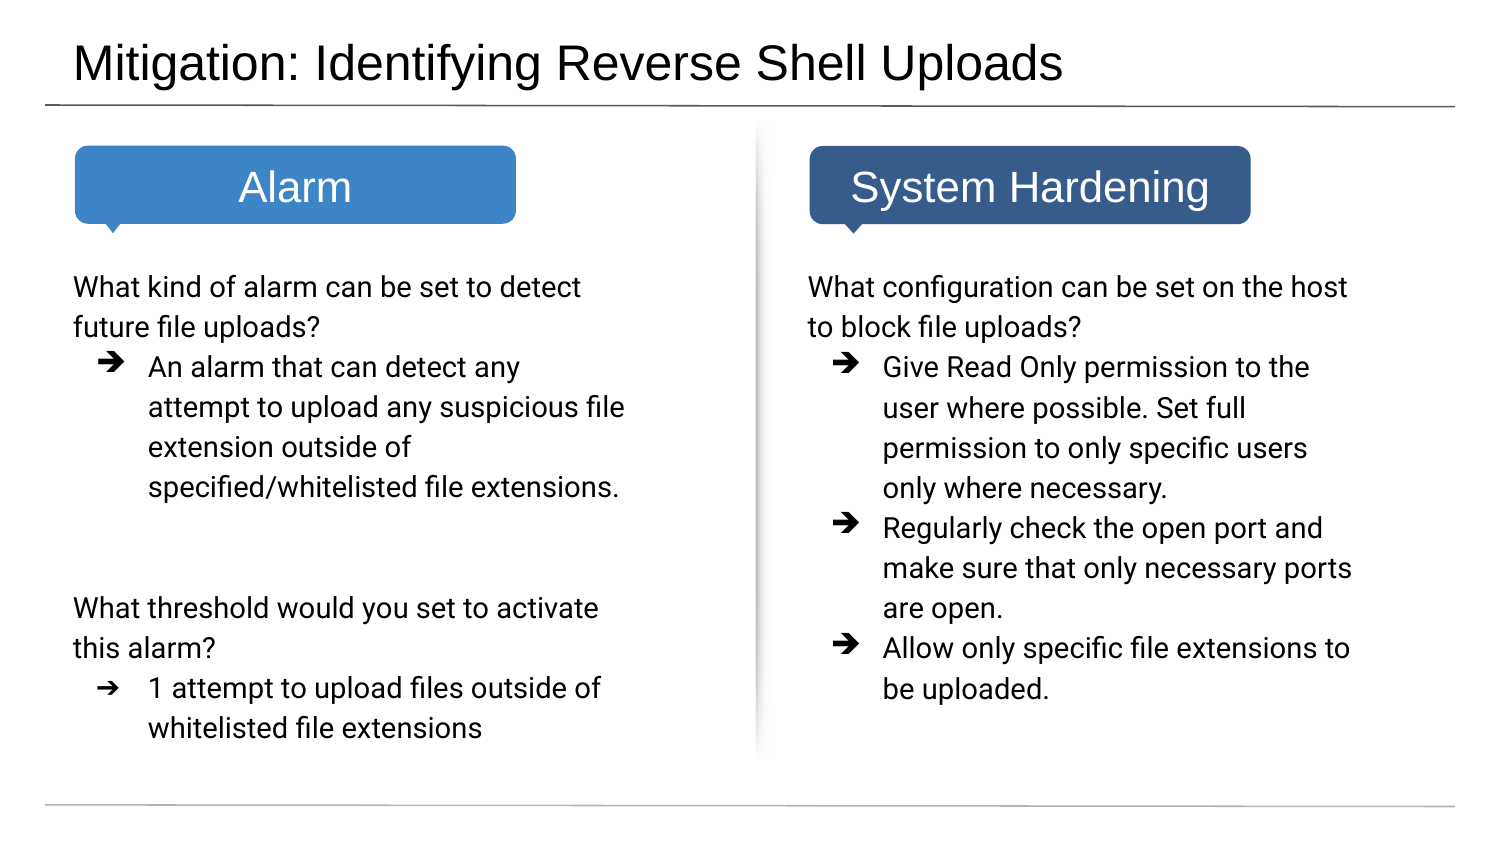

# Mitigation: Identifying Reverse Shell Uploads
What kind of alarm can be set to detect future file uploads?
An alarm that can detect any attempt to upload any suspicious file extension outside of specified/whitelisted file extensions.

What threshold would you set to activate this alarm?
1 attempt to upload files outside of whitelisted file extensions

What configuration can be set on the host to block file uploads?
Give Read Only permission to the user where possible. Set full permission to only specific users only where necessary.
Regularly check the open port and make sure that only necessary ports are open.
Allow only specific file extensions to be uploaded.